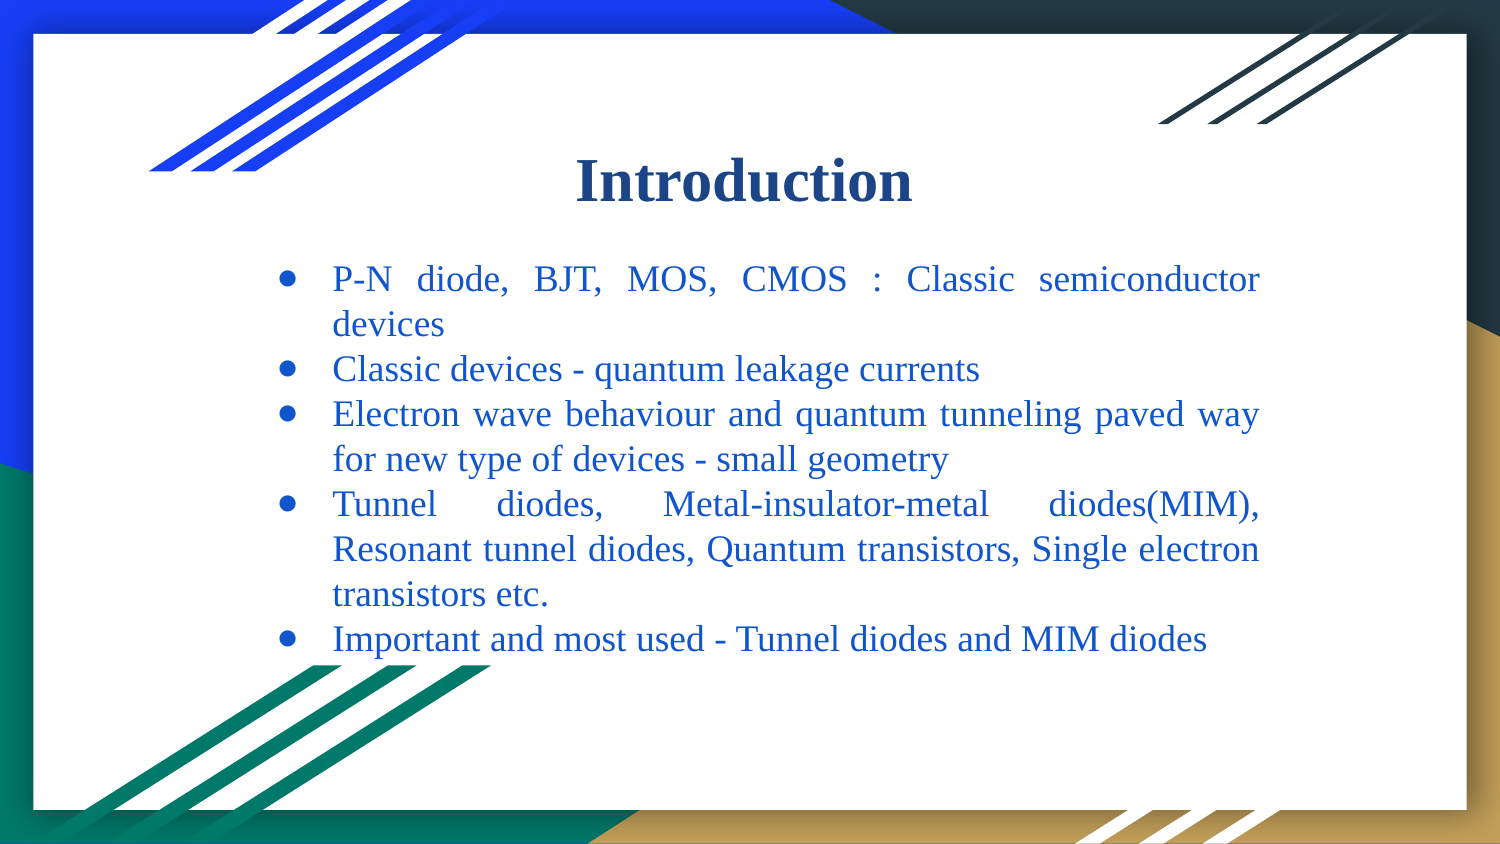

# Introduction
P-N diode, BJT, MOS, CMOS : Classic semiconductor devices
Classic devices - quantum leakage currents
Electron wave behaviour and quantum tunneling paved way for new type of devices - small geometry
Tunnel diodes, Metal-insulator-metal diodes(MIM), Resonant tunnel diodes, Quantum transistors, Single electron transistors etc.
Important and most used - Tunnel diodes and MIM diodes